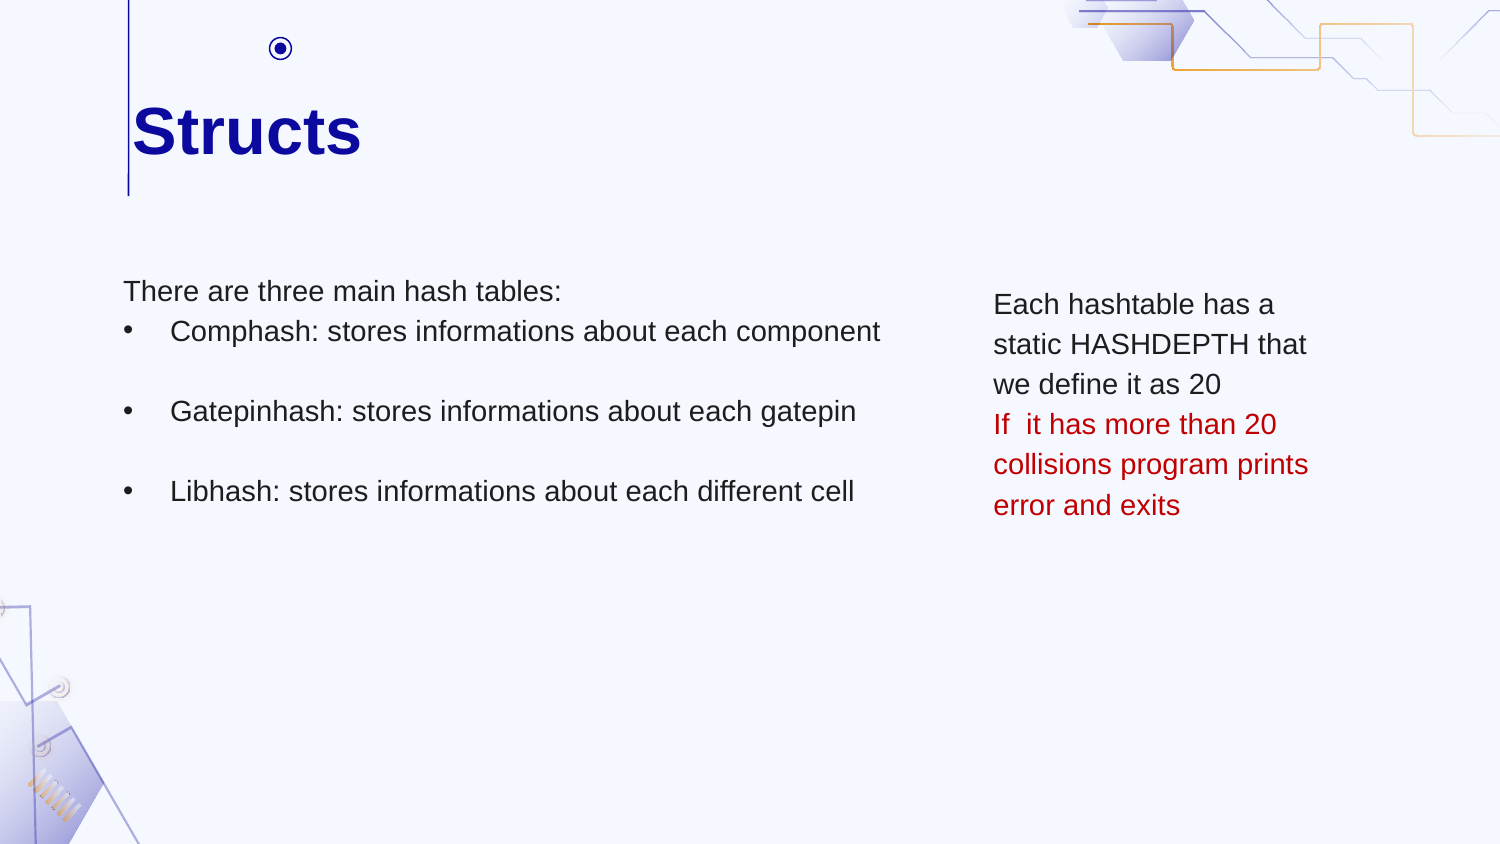

# Structs
There are three main hash tables:
Comphash: stores informations about each component

Gatepinhash: stores informations about each gatepin

Libhash: stores informations about each different cell
Each hashtable has a static HASHDEPTH that we define it as 20
If  it has more than 20 collisions program prints error and exits